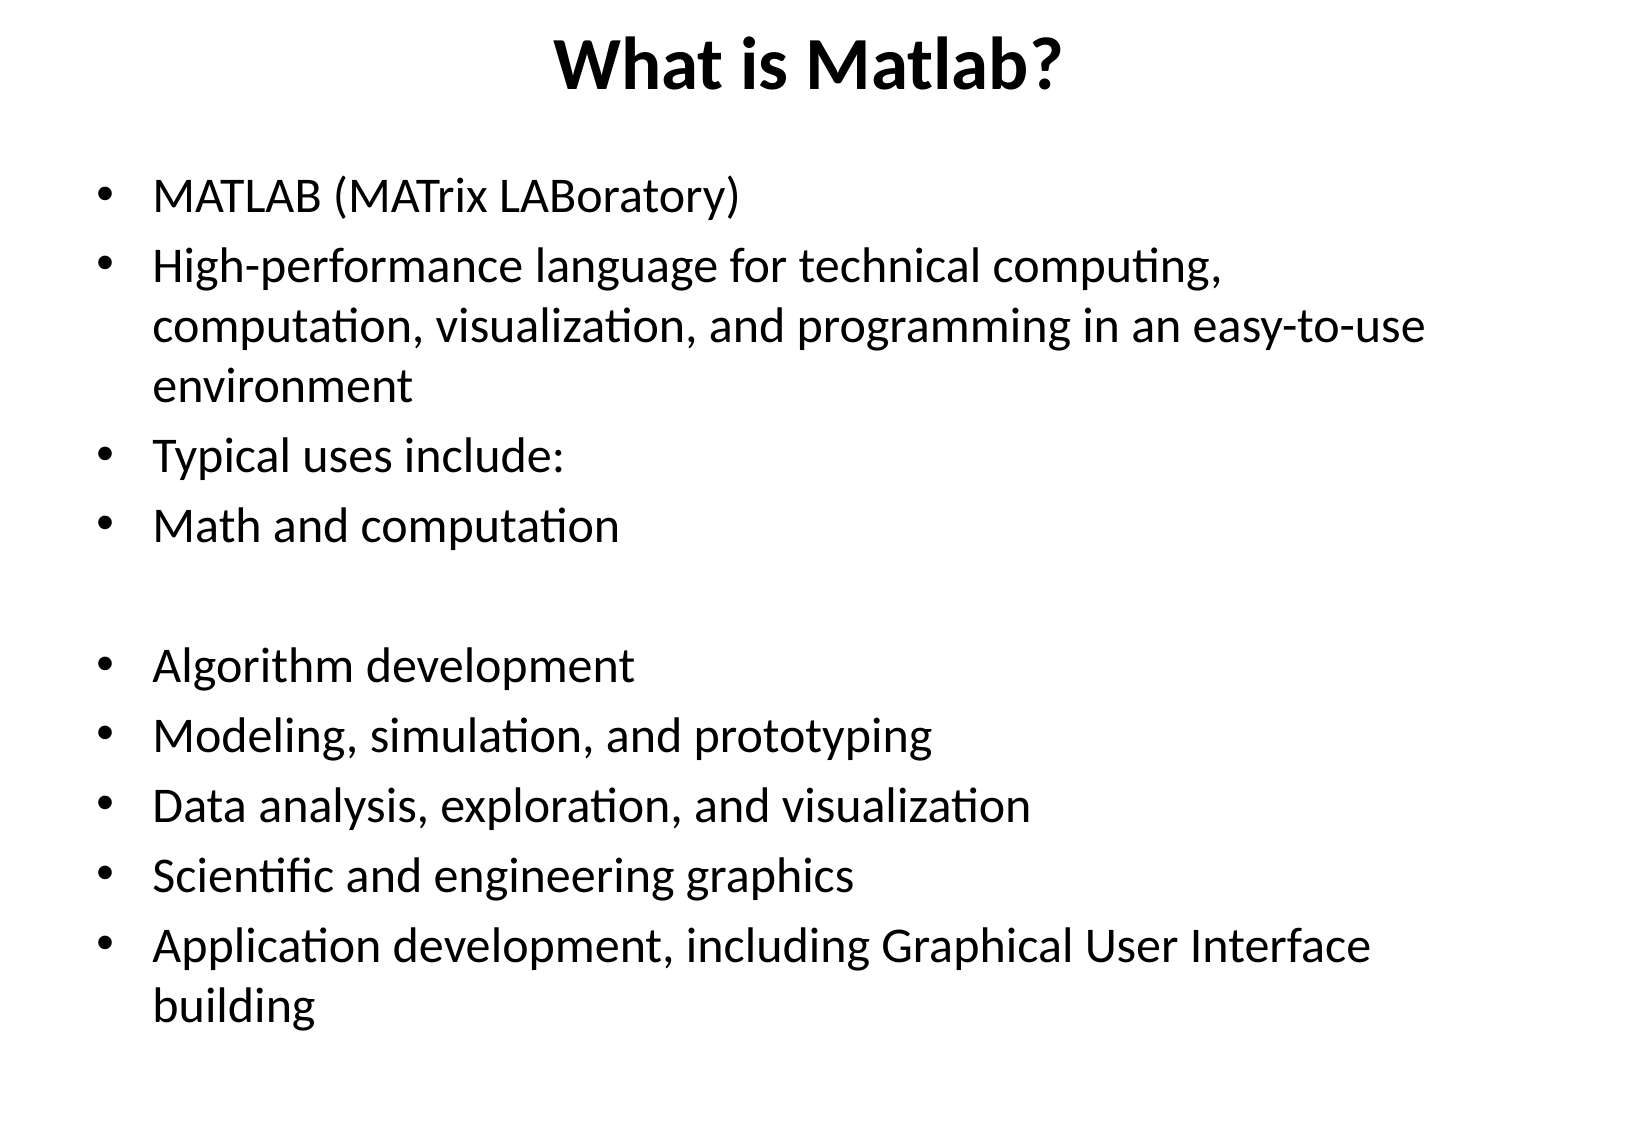

What is Matlab?
MATLAB (MATrix LABoratory)
High-performance language for technical computing, computation, visualization, and programming in an easy-to-use environment
Typical uses include:
Math and computation

Algorithm development
Modeling, simulation, and prototyping
Data analysis, exploration, and visualization
Scientific and engineering graphics
Application development, including Graphical User Interface building